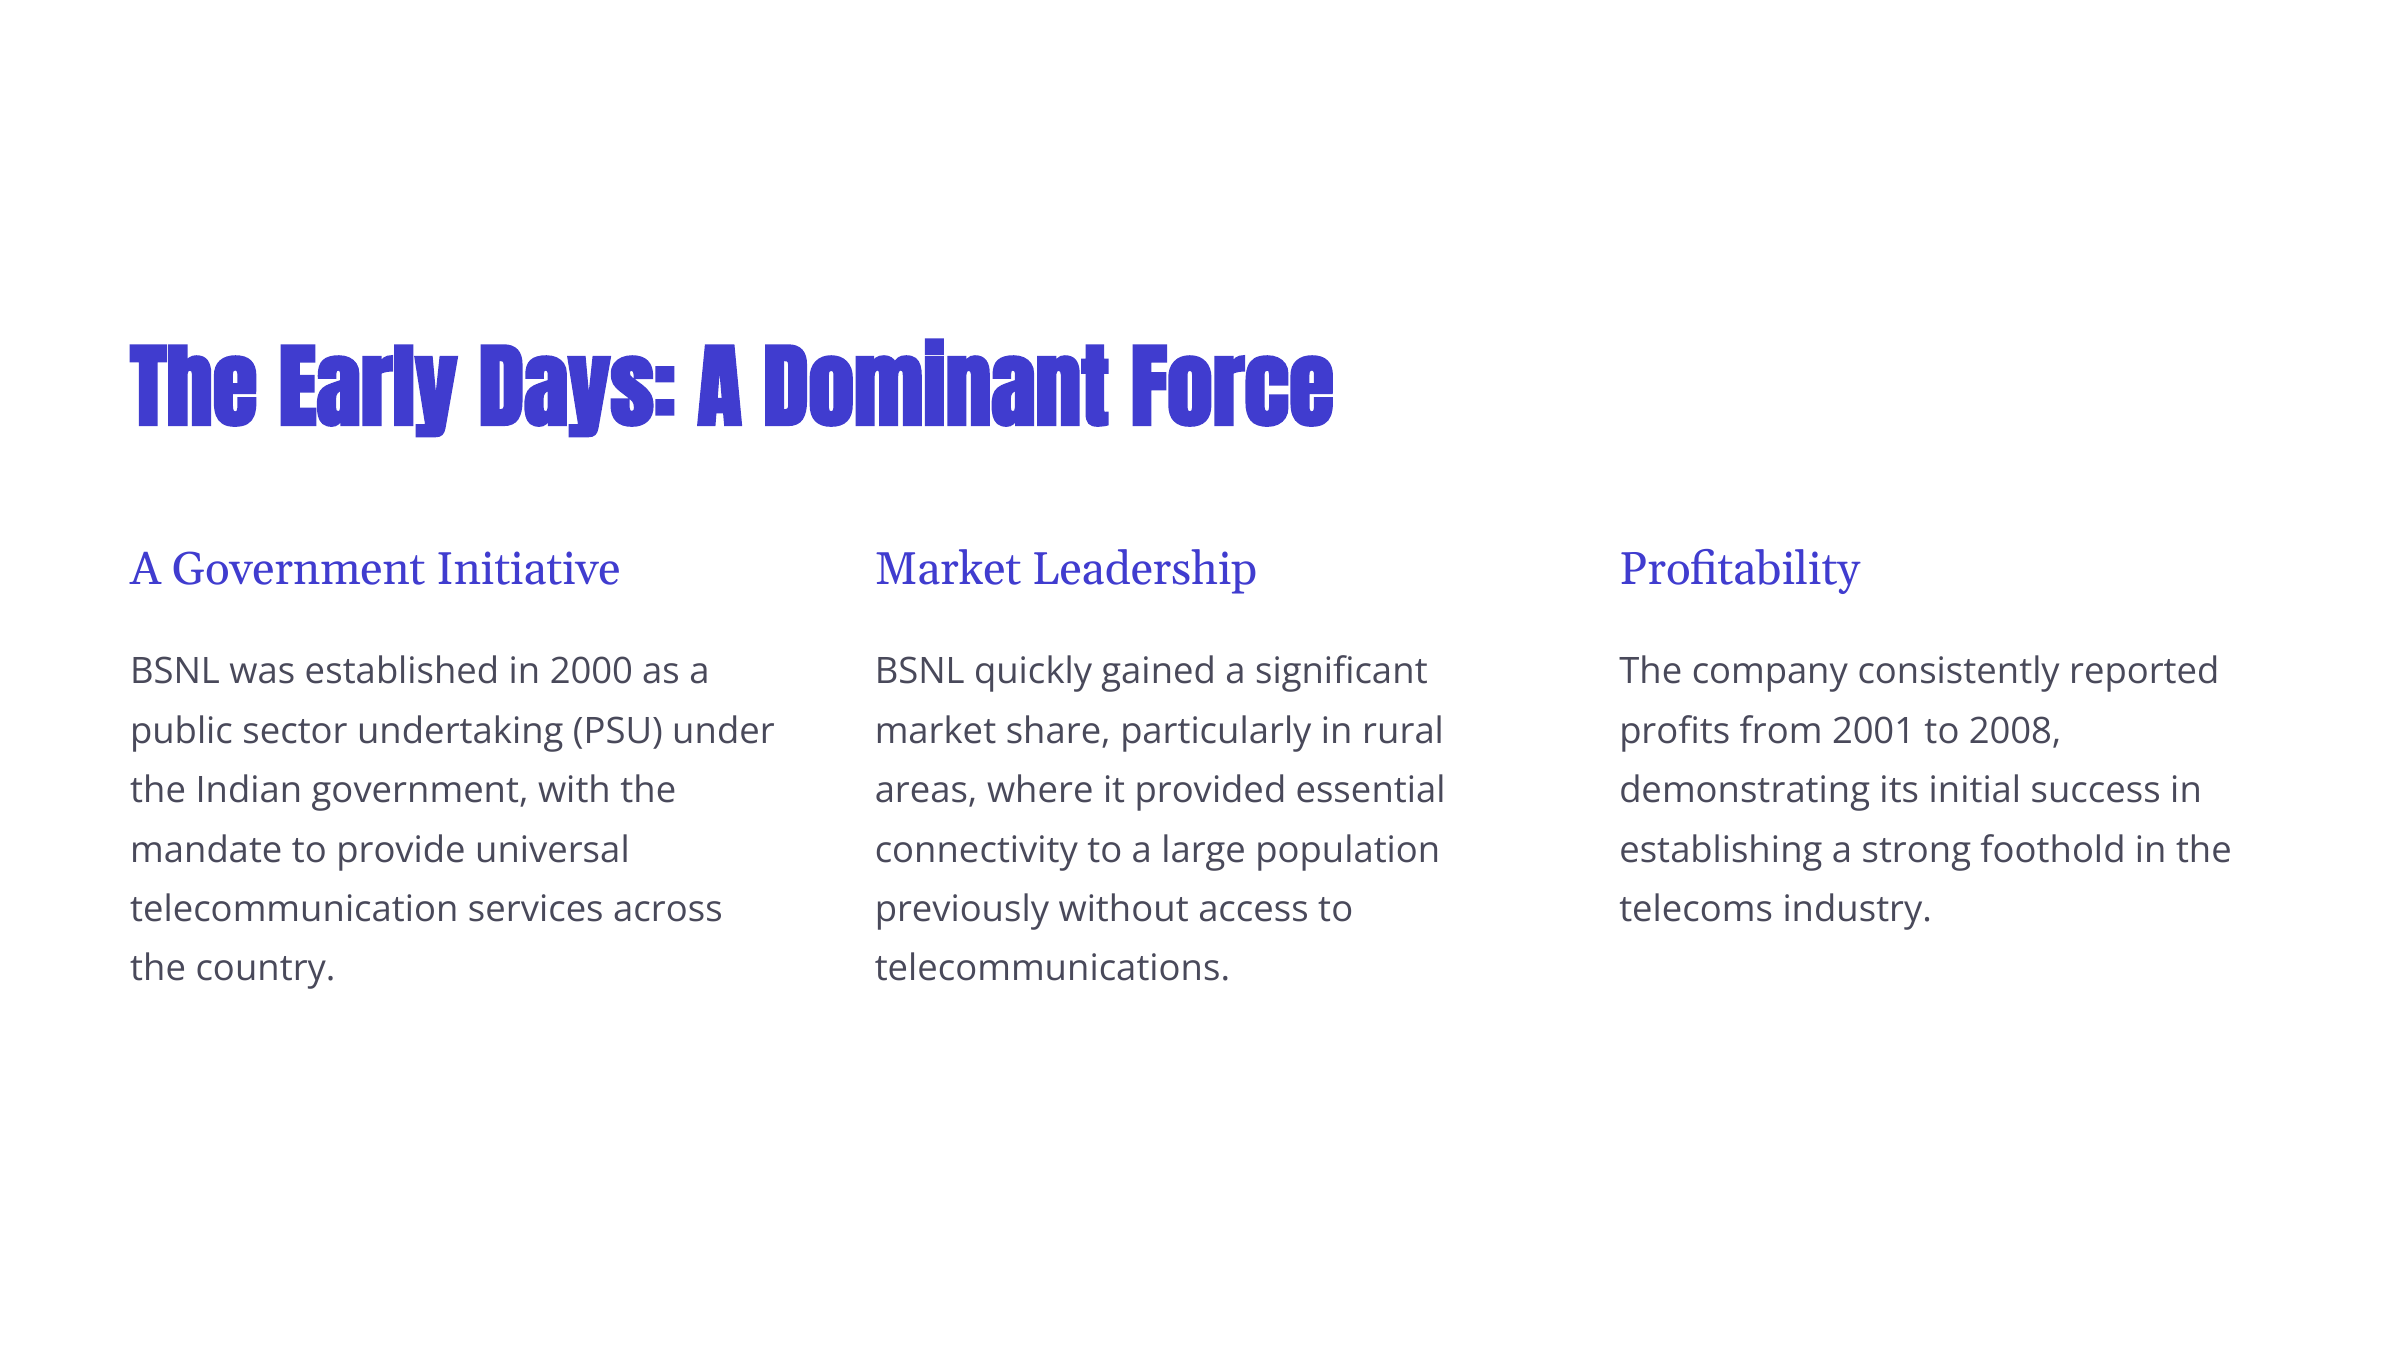

The Early Days: A Dominant Force
A Government Initiative
Market Leadership
Profitability
BSNL was established in 2000 as a public sector undertaking (PSU) under the Indian government, with the mandate to provide universal telecommunication services across the country.
BSNL quickly gained a significant market share, particularly in rural areas, where it provided essential connectivity to a large population previously without access to telecommunications.
The company consistently reported profits from 2001 to 2008, demonstrating its initial success in establishing a strong foothold in the telecoms industry.